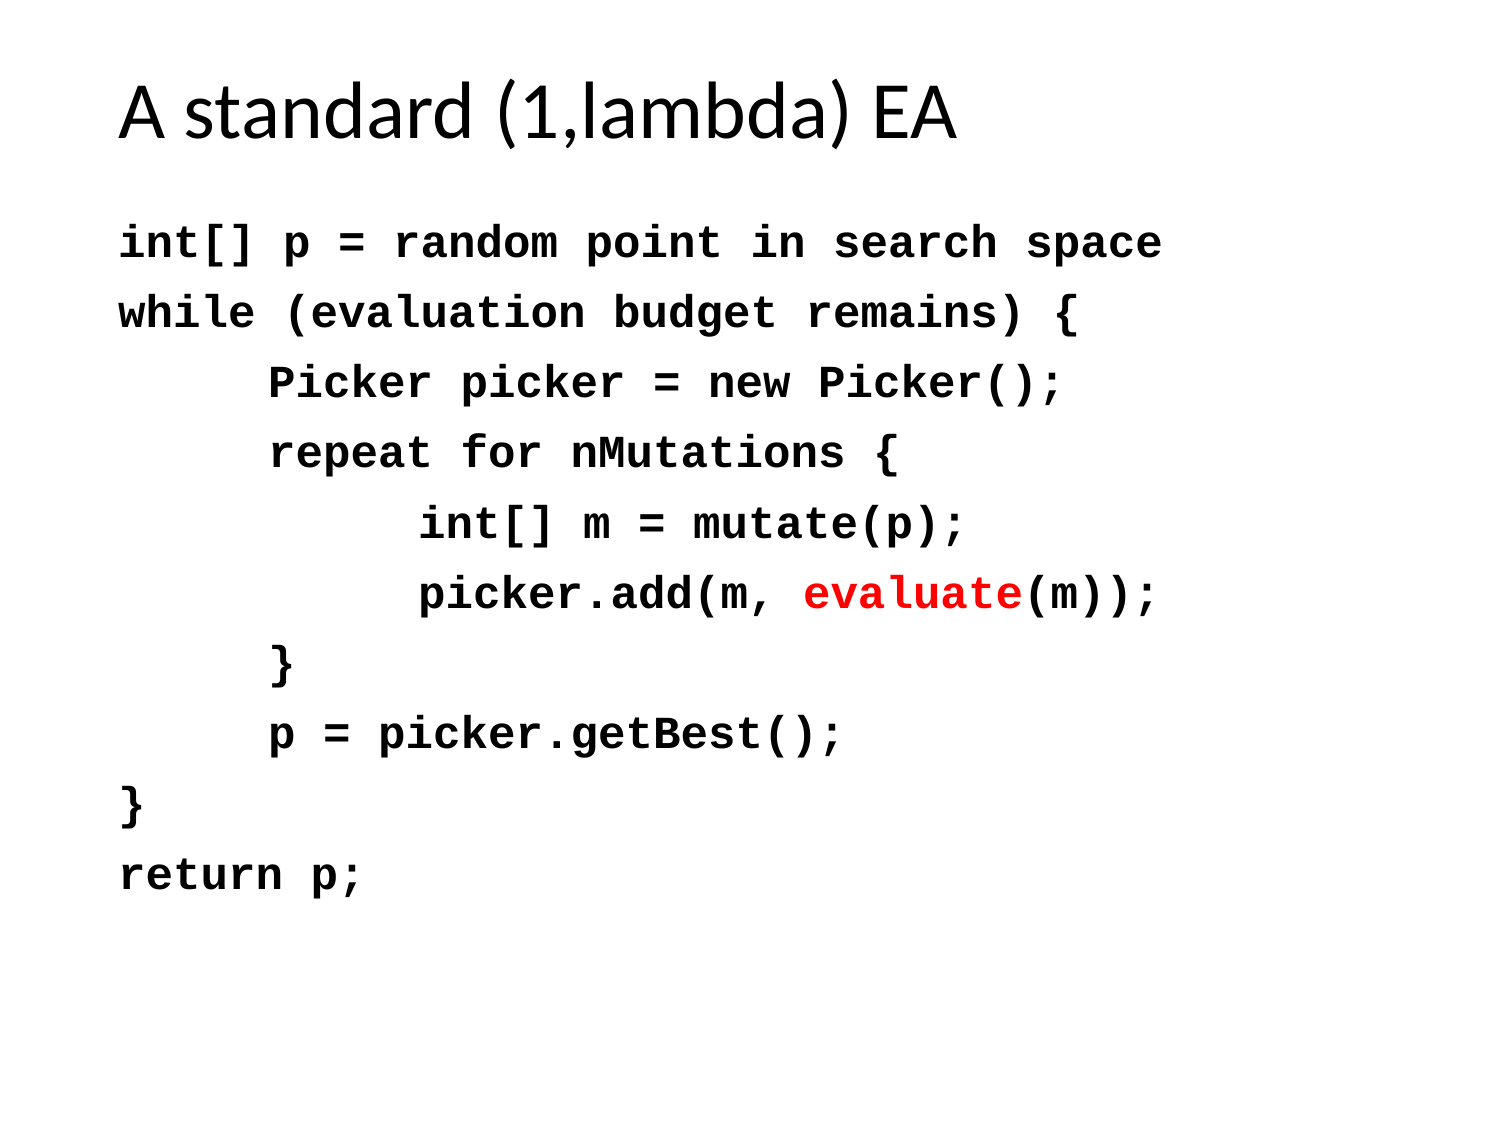

# A standard (1,lambda) EA
int[] p = random point in search space
while (evaluation budget remains) {
	Picker picker = new Picker();
	repeat for nMutations {
		int[] m = mutate(p);
		picker.add(m, evaluate(m));
	}
	p = picker.getBest();
}
return p;